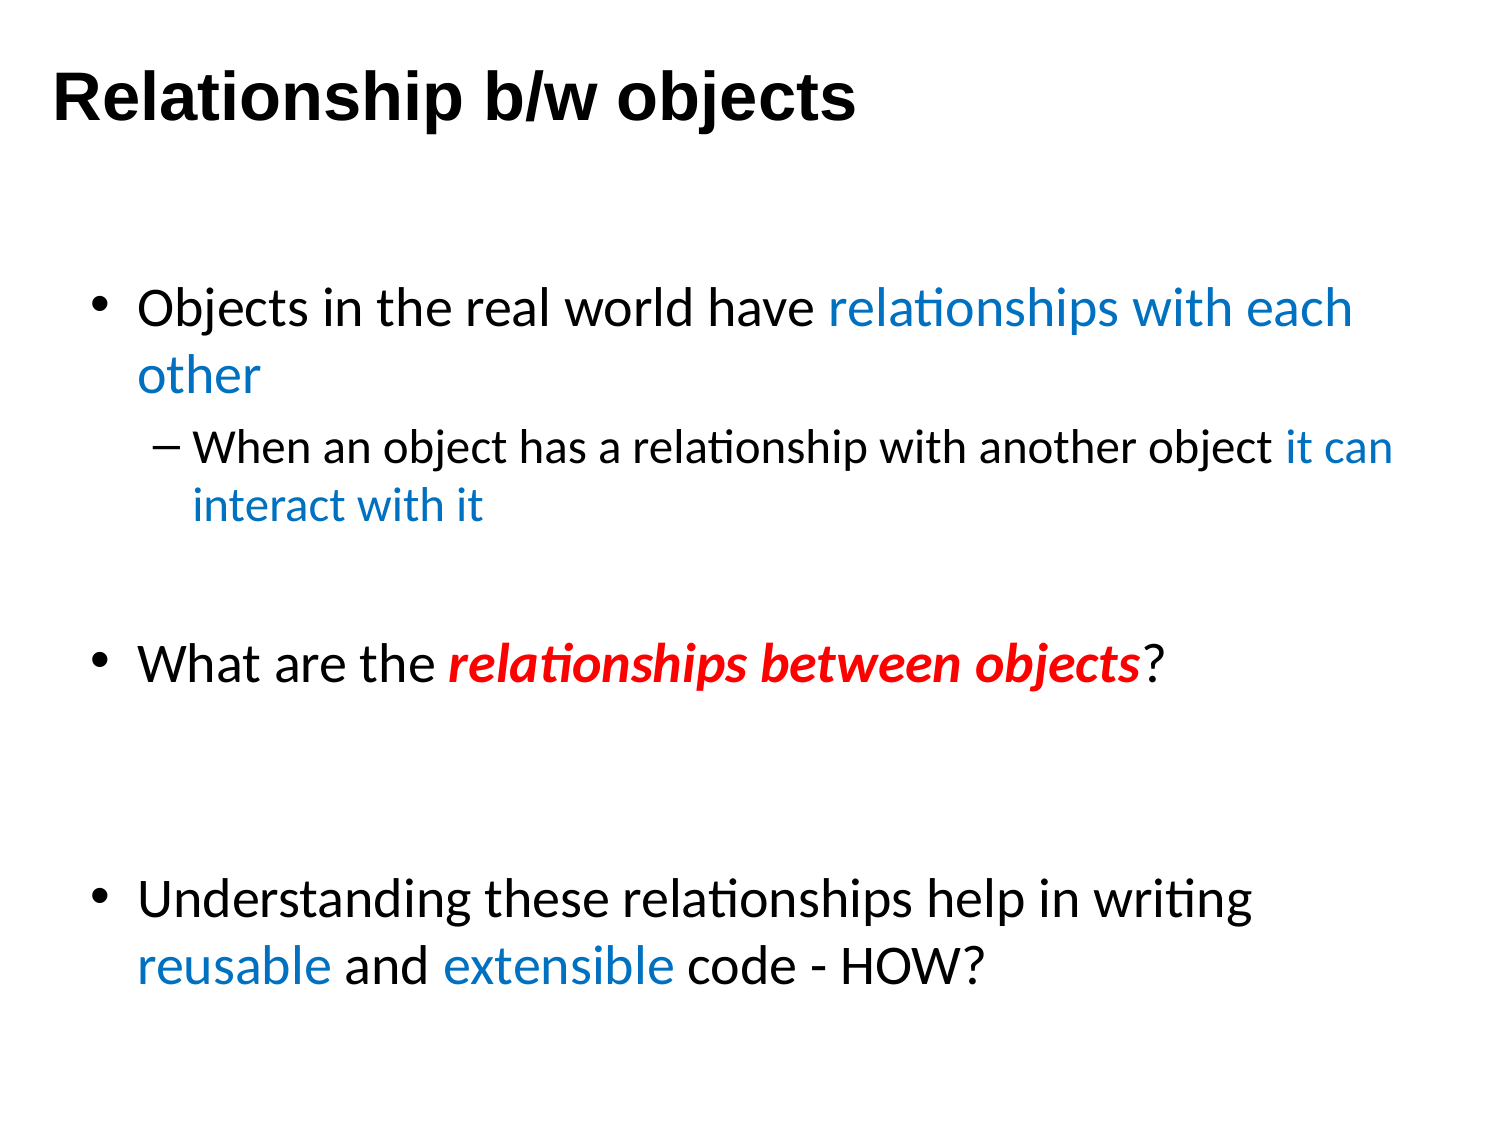

# Relationship b/w objects
Objects in the real world have relationships with each other
When an object has a relationship with another object it can interact with it

What are the relationships between objects?

Understanding these relationships help in writing reusable and extensible code - HOW?